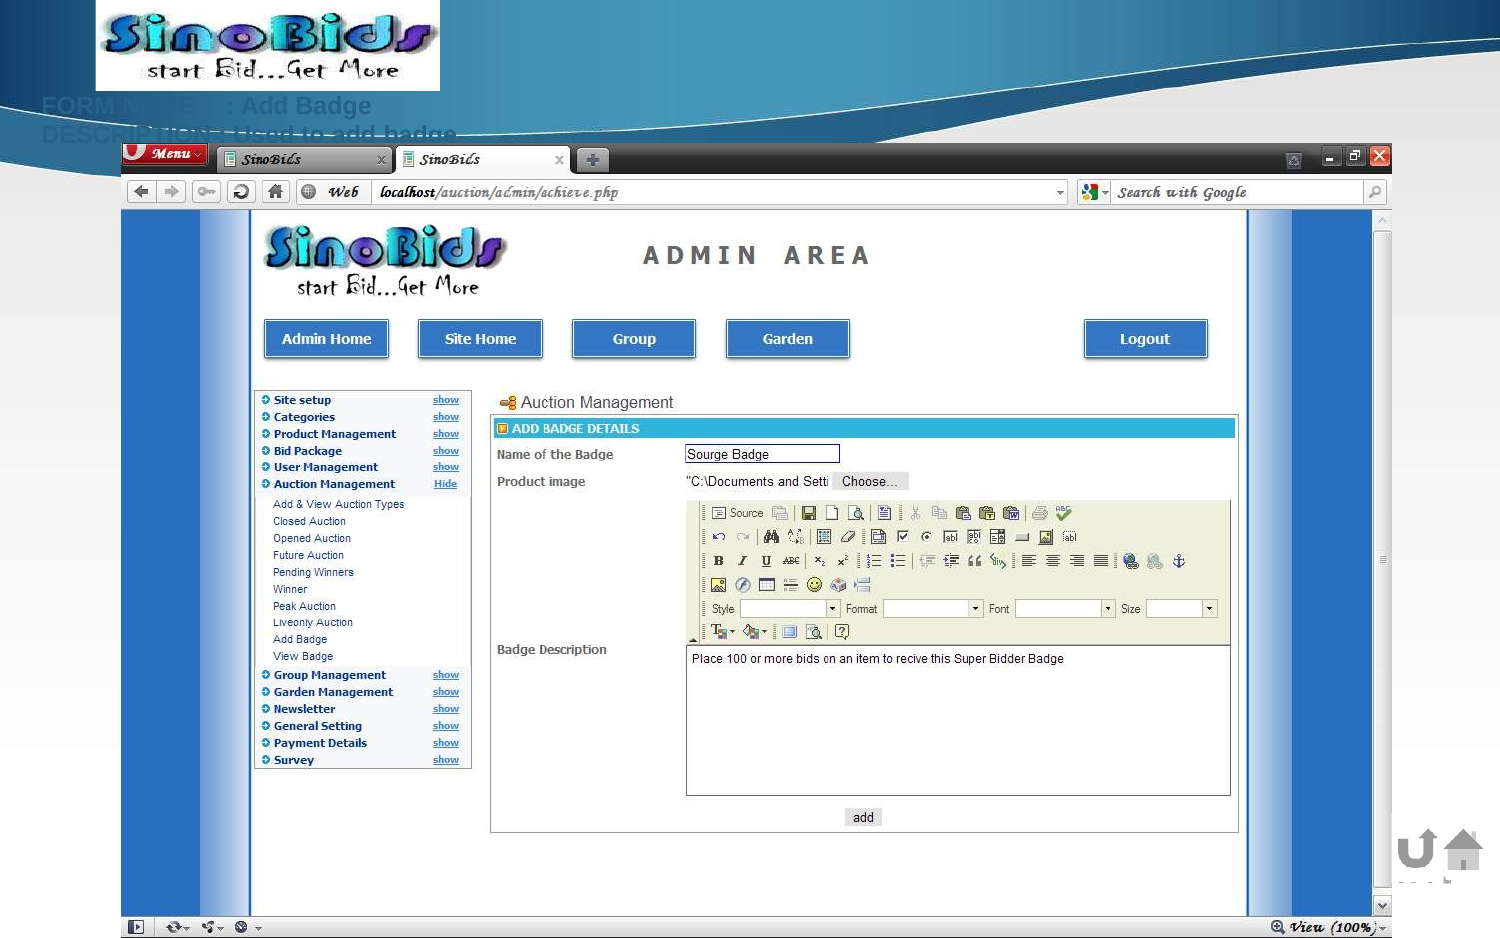

FORM NAME	: Add Badge  DESCRIPTION : Used to add badge